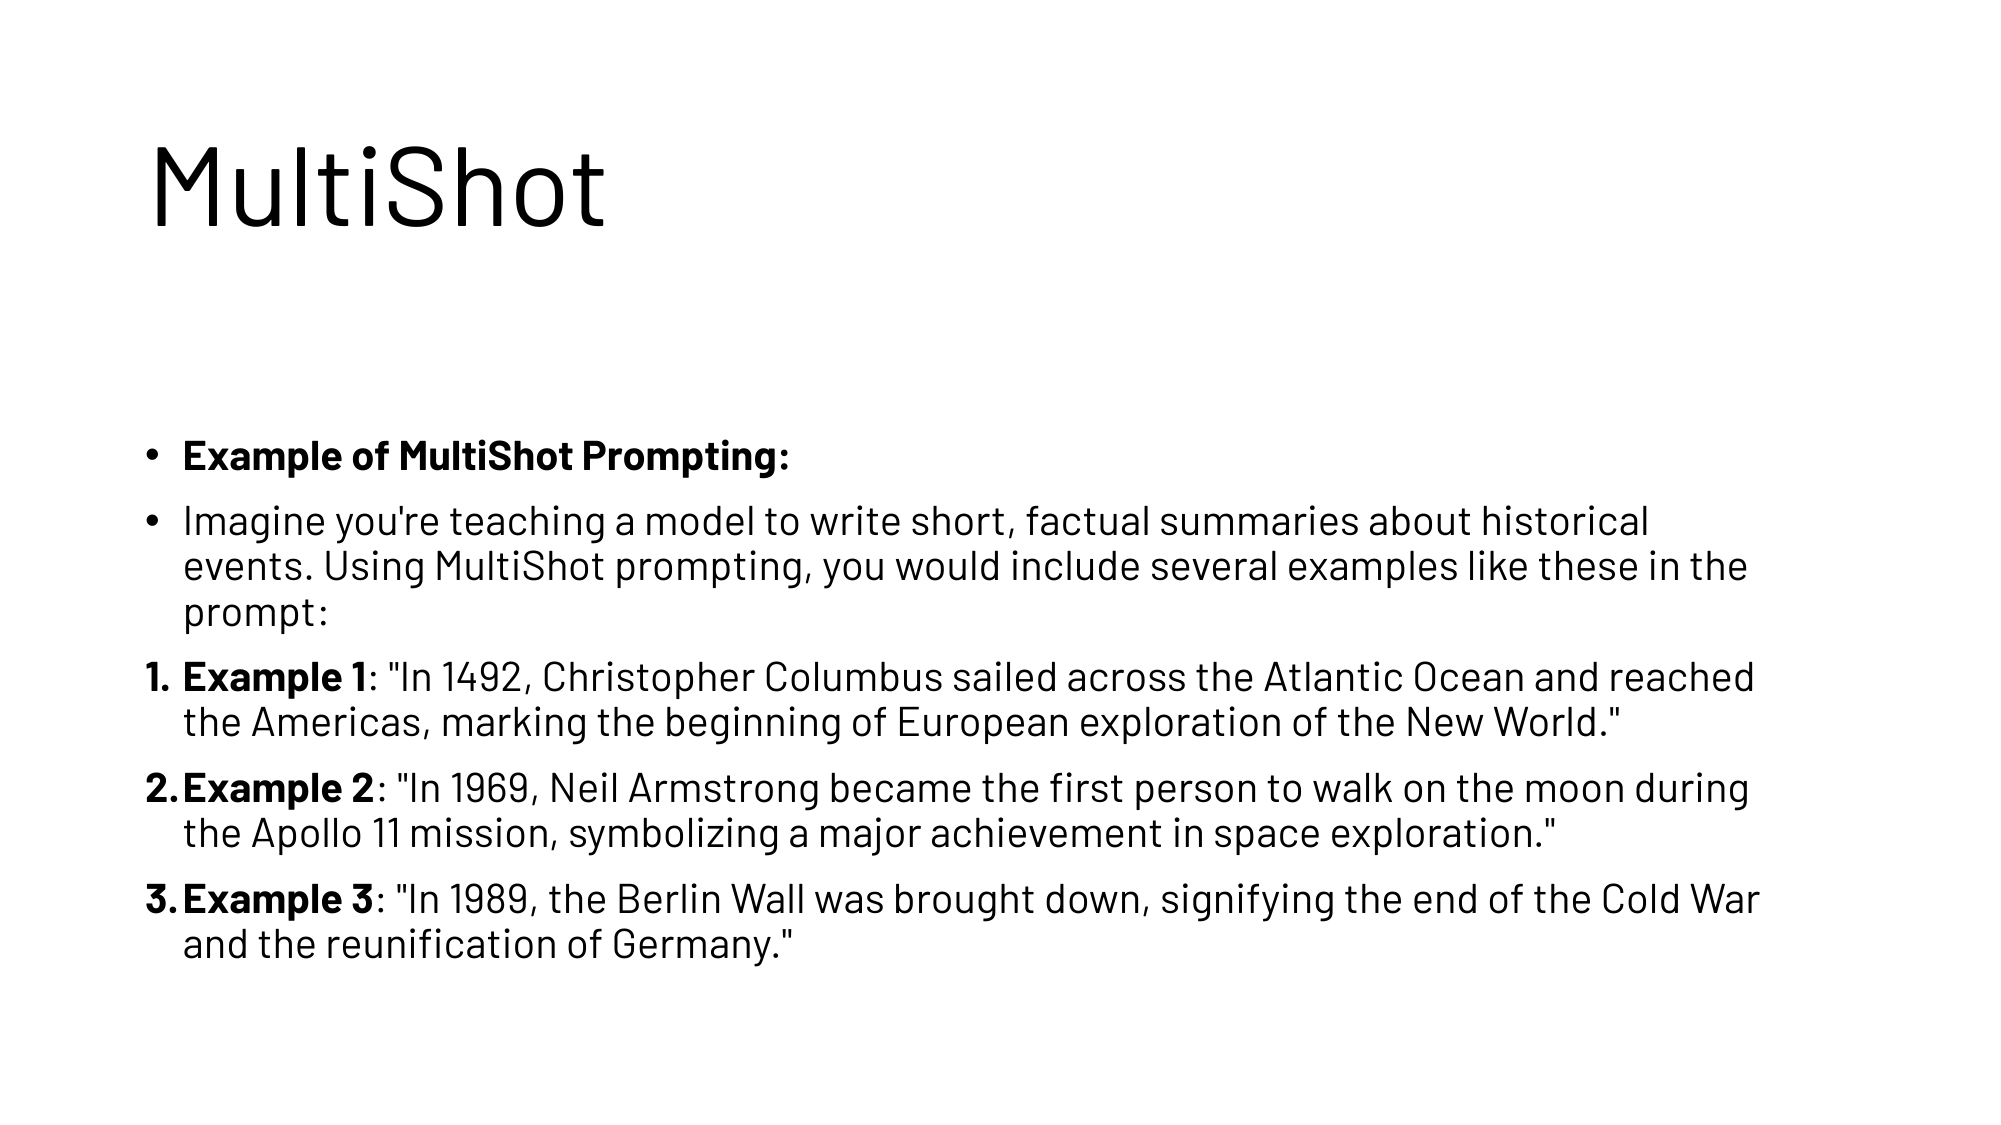

# MultiShot
Example of MultiShot Prompting:
Imagine you're teaching a model to write short, factual summaries about historical events. Using MultiShot prompting, you would include several examples like these in the prompt:
Example 1: "In 1492, Christopher Columbus sailed across the Atlantic Ocean and reached the Americas, marking the beginning of European exploration of the New World."
Example 2: "In 1969, Neil Armstrong became the first person to walk on the moon during the Apollo 11 mission, symbolizing a major achievement in space exploration."
Example 3: "In 1989, the Berlin Wall was brought down, signifying the end of the Cold War and the reunification of Germany."